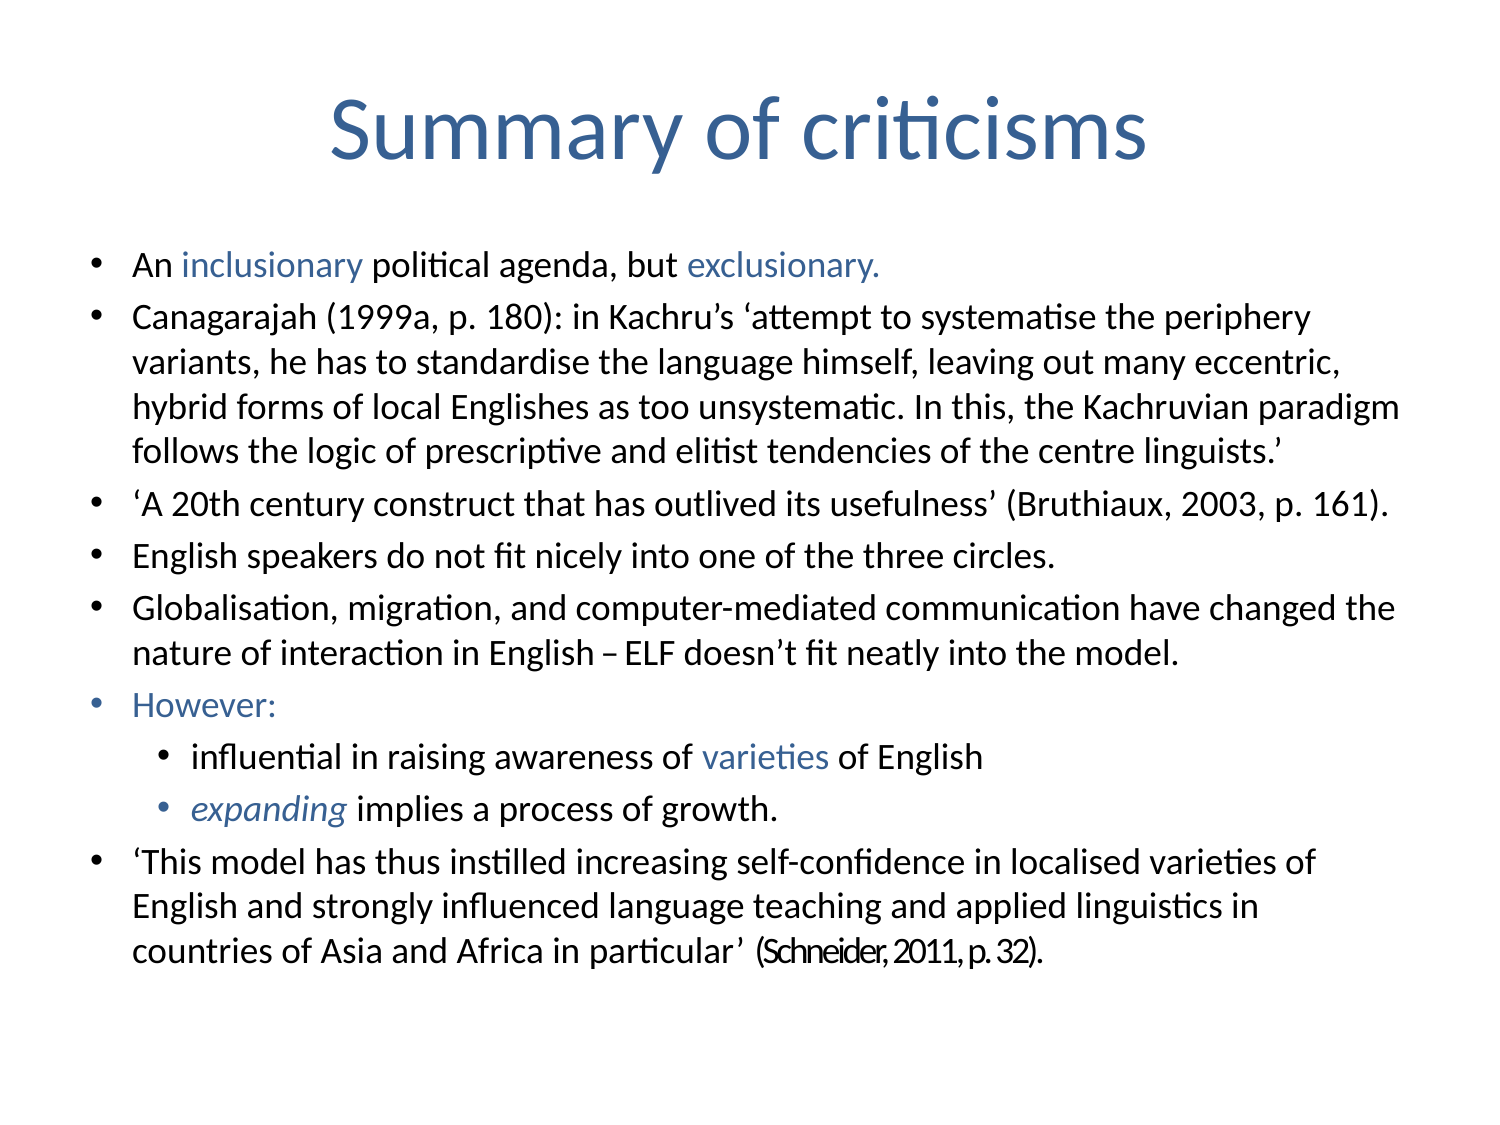

# Summary of criticisms
An inclusionary political agenda, but exclusionary.
Canagarajah (1999a, p. 180): in Kachru’s ‘attempt to systematise the periphery variants, he has to standardise the language himself, leaving out many eccentric, hybrid forms of local Englishes as too unsystematic. In this, the Kachruvian paradigm follows the logic of prescriptive and elitist tendencies of the centre linguists.’
‘A 20th century construct that has outlived its usefulness’ (Bruthiaux, 2003, p. 161).
English speakers do not fit nicely into one of the three circles.
Globalisation, migration, and computer-mediated communication have changed the nature of interaction in English – ELF doesn’t fit neatly into the model.
However:
influential in raising awareness of varieties of English
expanding implies a process of growth.
‘This model has thus instilled increasing self-confidence in localised varieties of English and strongly influenced language teaching and applied linguistics in countries of Asia and Africa in particular’ (Schneider, 2011, p. 32).